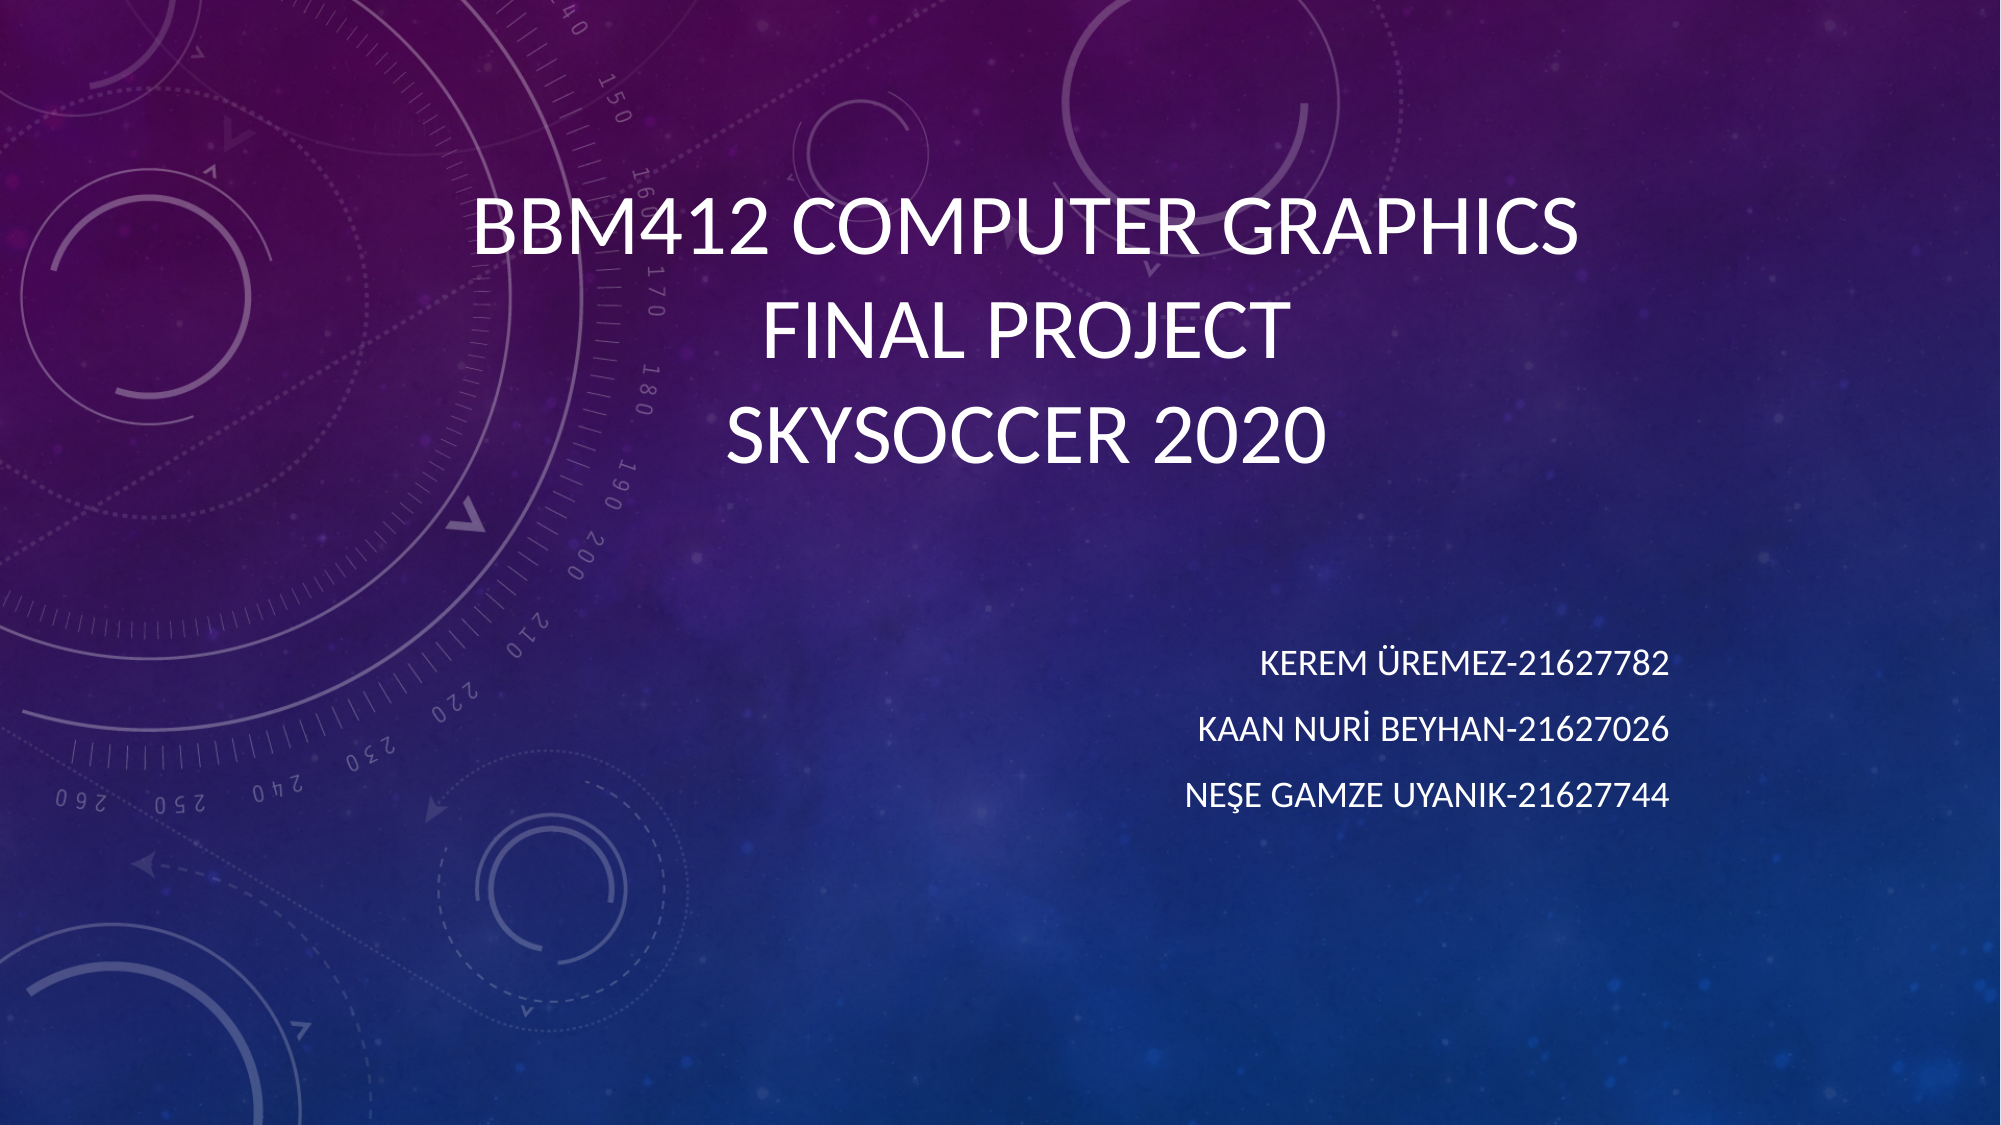

# BBM412 COMputer graphıcs FINAL PROJECT SKYSOCCER 2020
Kerem Üremez-21627782
Kaan Nuri Beyhan-21627026
Neşe Gamze Uyanık-21627744